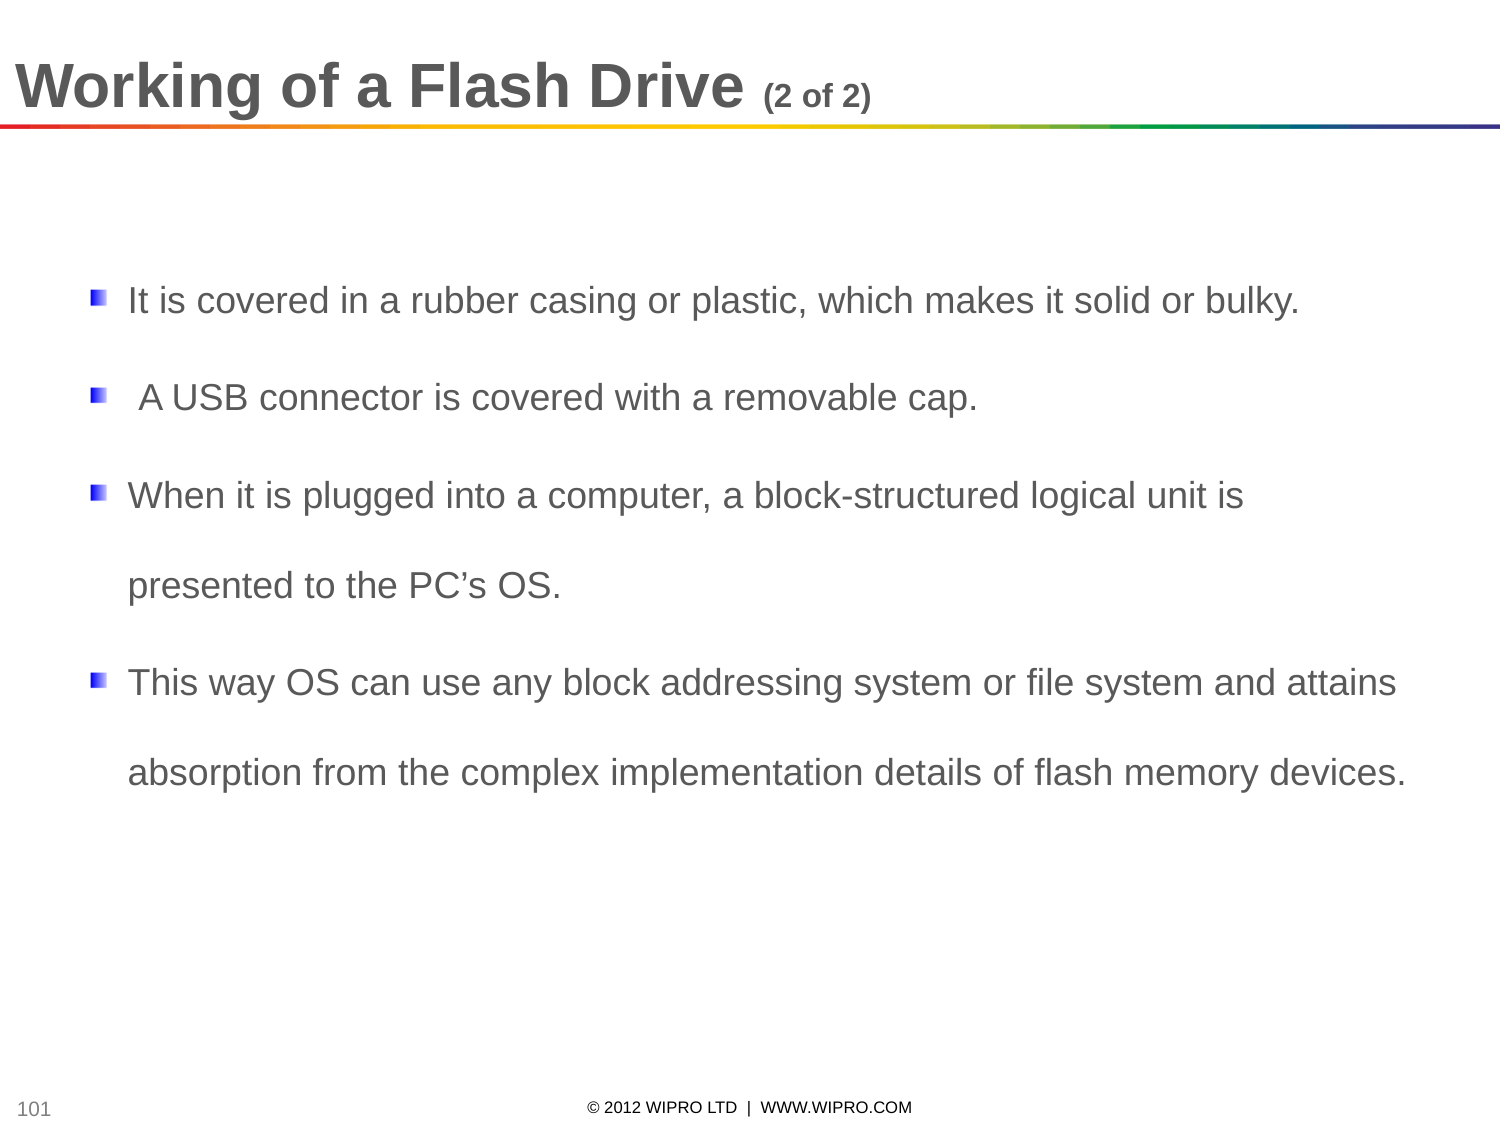

Working of a Flash Drive (2 of 2)
It is covered in a rubber casing or plastic, which makes it solid or bulky.
 A USB connector is covered with a removable cap.
When it is plugged into a computer, a block-structured logical unit is presented to the PC’s OS.
This way OS can use any block addressing system or file system and attains absorption from the complex implementation details of flash memory devices.